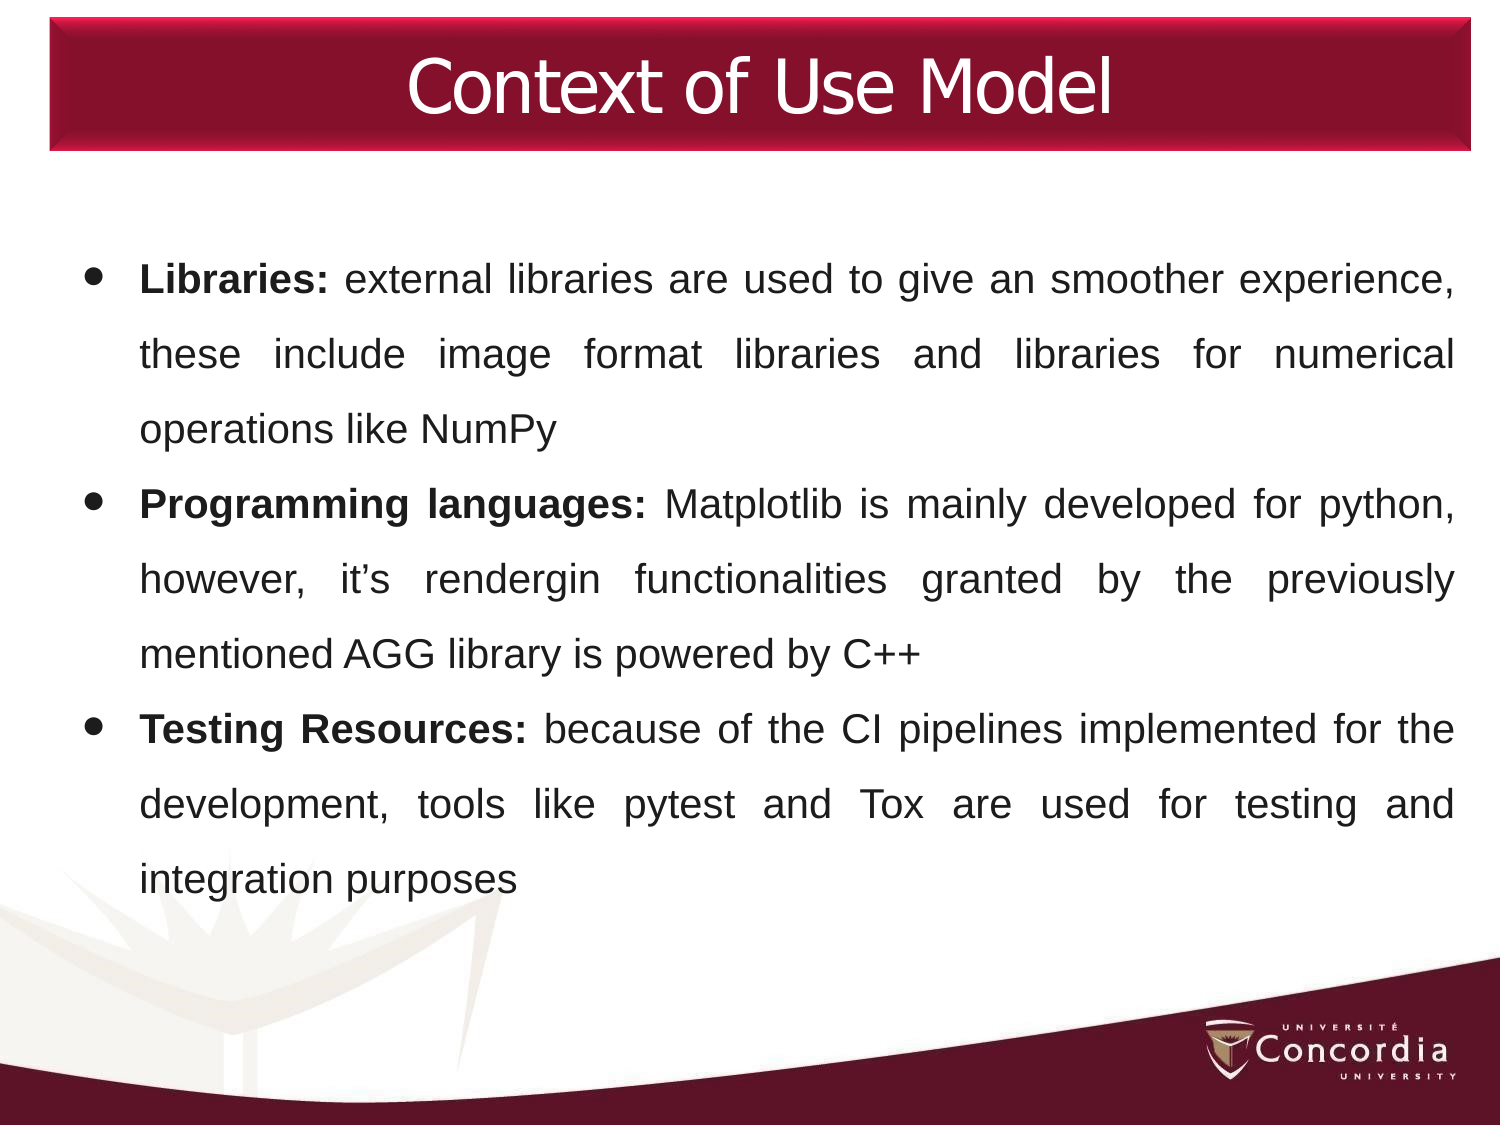

Context of Use Model
Libraries: external libraries are used to give an smoother experience, these include image format libraries and libraries for numerical operations like NumPy
Programming languages: Matplotlib is mainly developed for python, however, it’s rendergin functionalities granted by the previously mentioned AGG library is powered by C++
Testing Resources: because of the CI pipelines implemented for the development, tools like pytest and Tox are used for testing and integration purposes